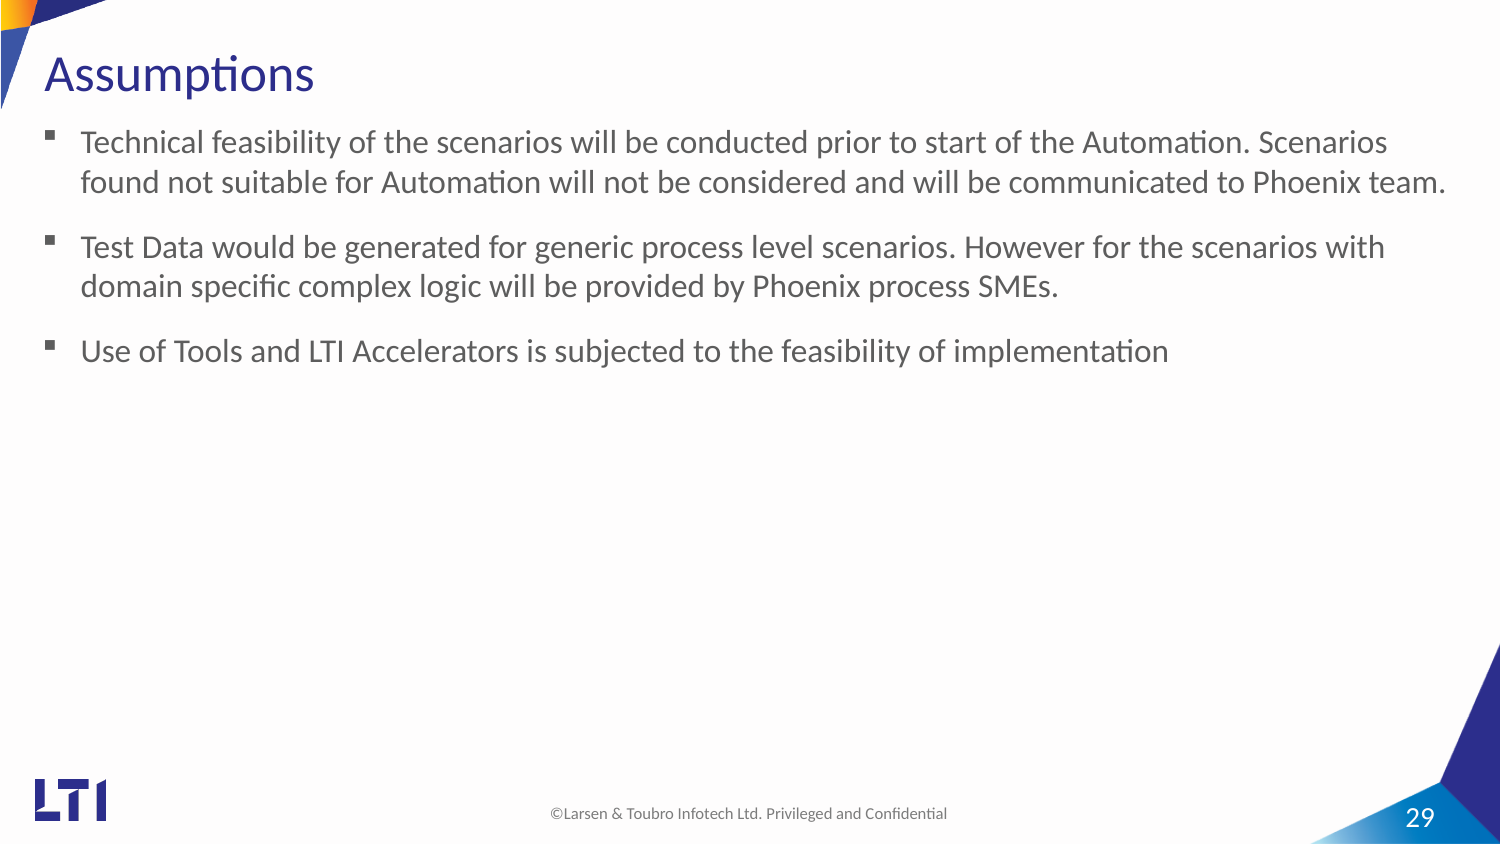

# Assumptions
Technical feasibility of the scenarios will be conducted prior to start of the Automation. Scenarios found not suitable for Automation will not be considered and will be communicated to Phoenix team.
Test Data would be generated for generic process level scenarios. However for the scenarios with domain specific complex logic will be provided by Phoenix process SMEs.
Use of Tools and LTI Accelerators is subjected to the feasibility of implementation